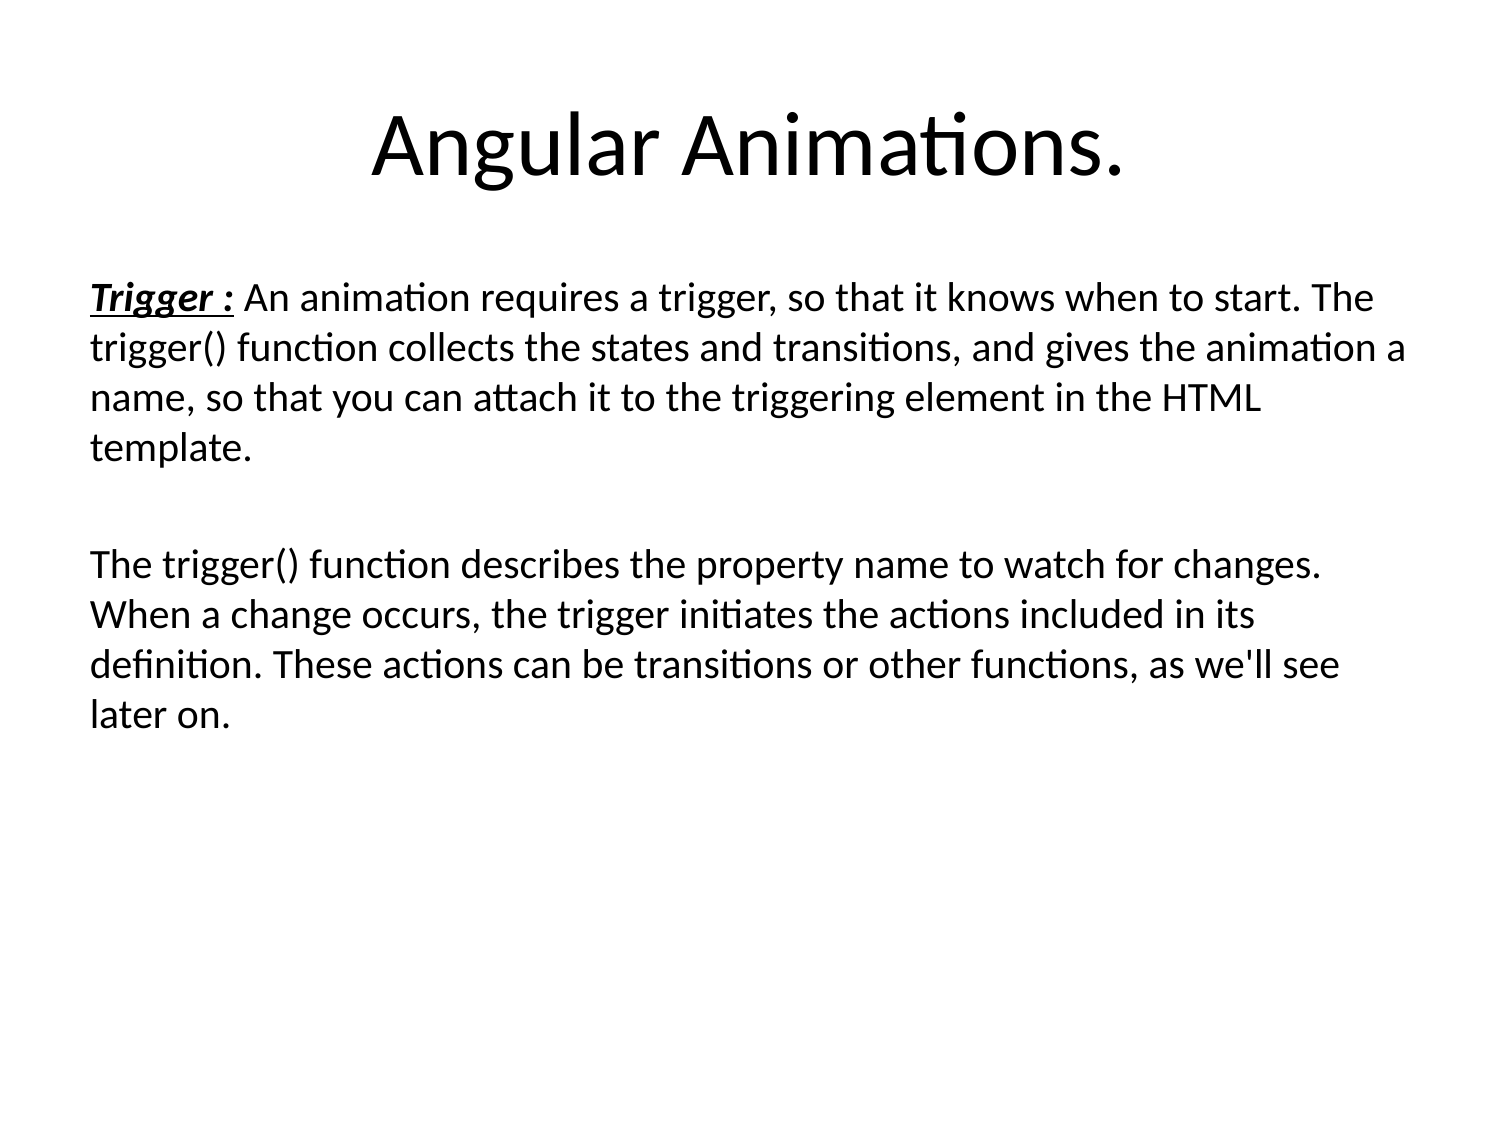

# Angular Animations.
Trigger : An animation requires a trigger, so that it knows when to start. The trigger() function collects the states and transitions, and gives the animation a name, so that you can attach it to the triggering element in the HTML template.

The trigger() function describes the property name to watch for changes. When a change occurs, the trigger initiates the actions included in its definition. These actions can be transitions or other functions, as we'll see later on.